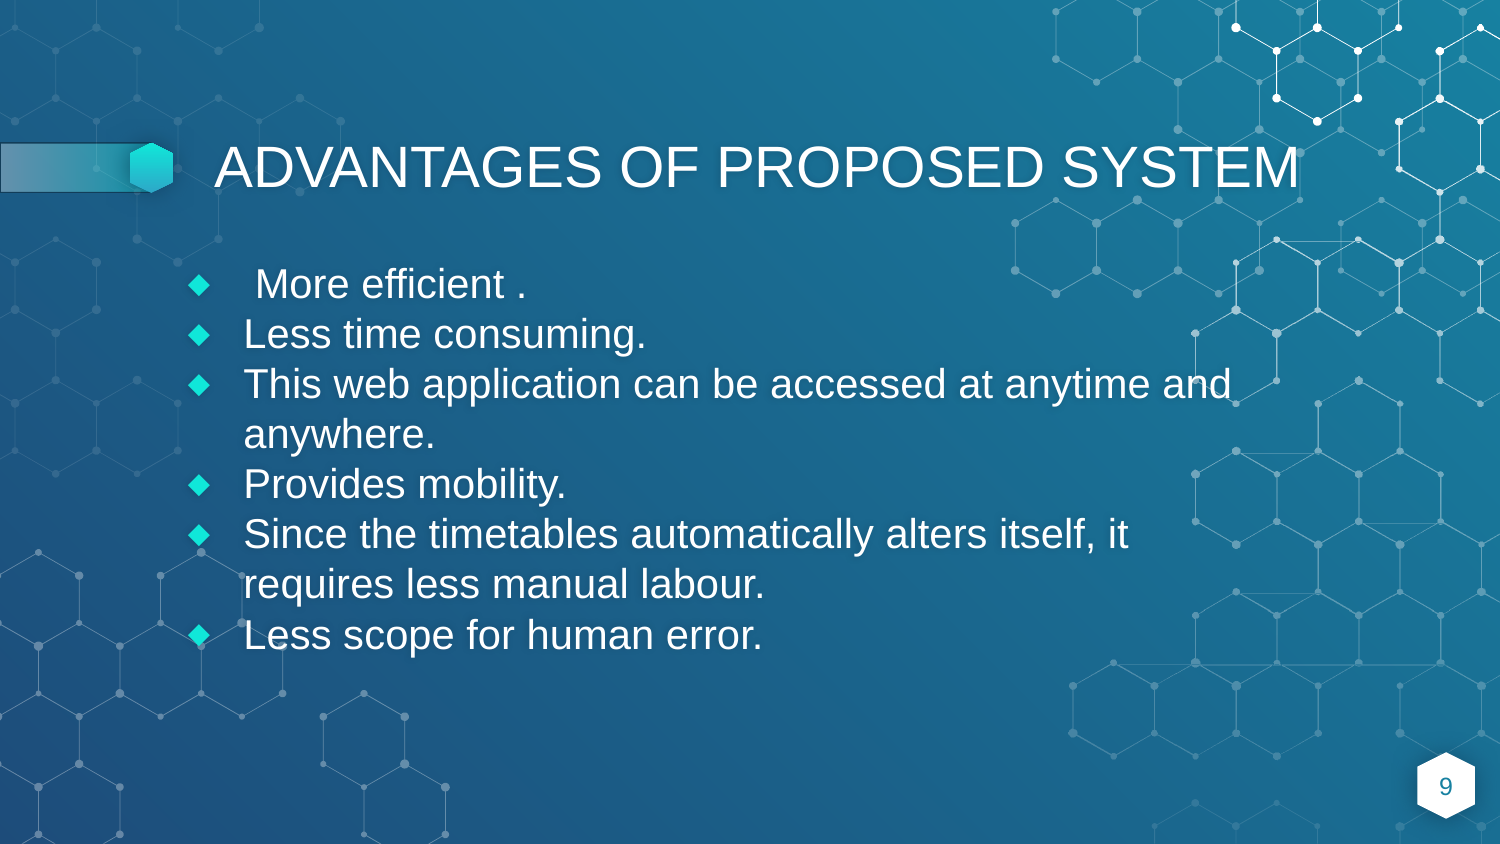

# ADVANTAGES OF PROPOSED SYSTEM
 More efficient .
Less time consuming.
This web application can be accessed at anytime and anywhere.
Provides mobility.
Since the timetables automatically alters itself, it requires less manual labour.
Less scope for human error.

9